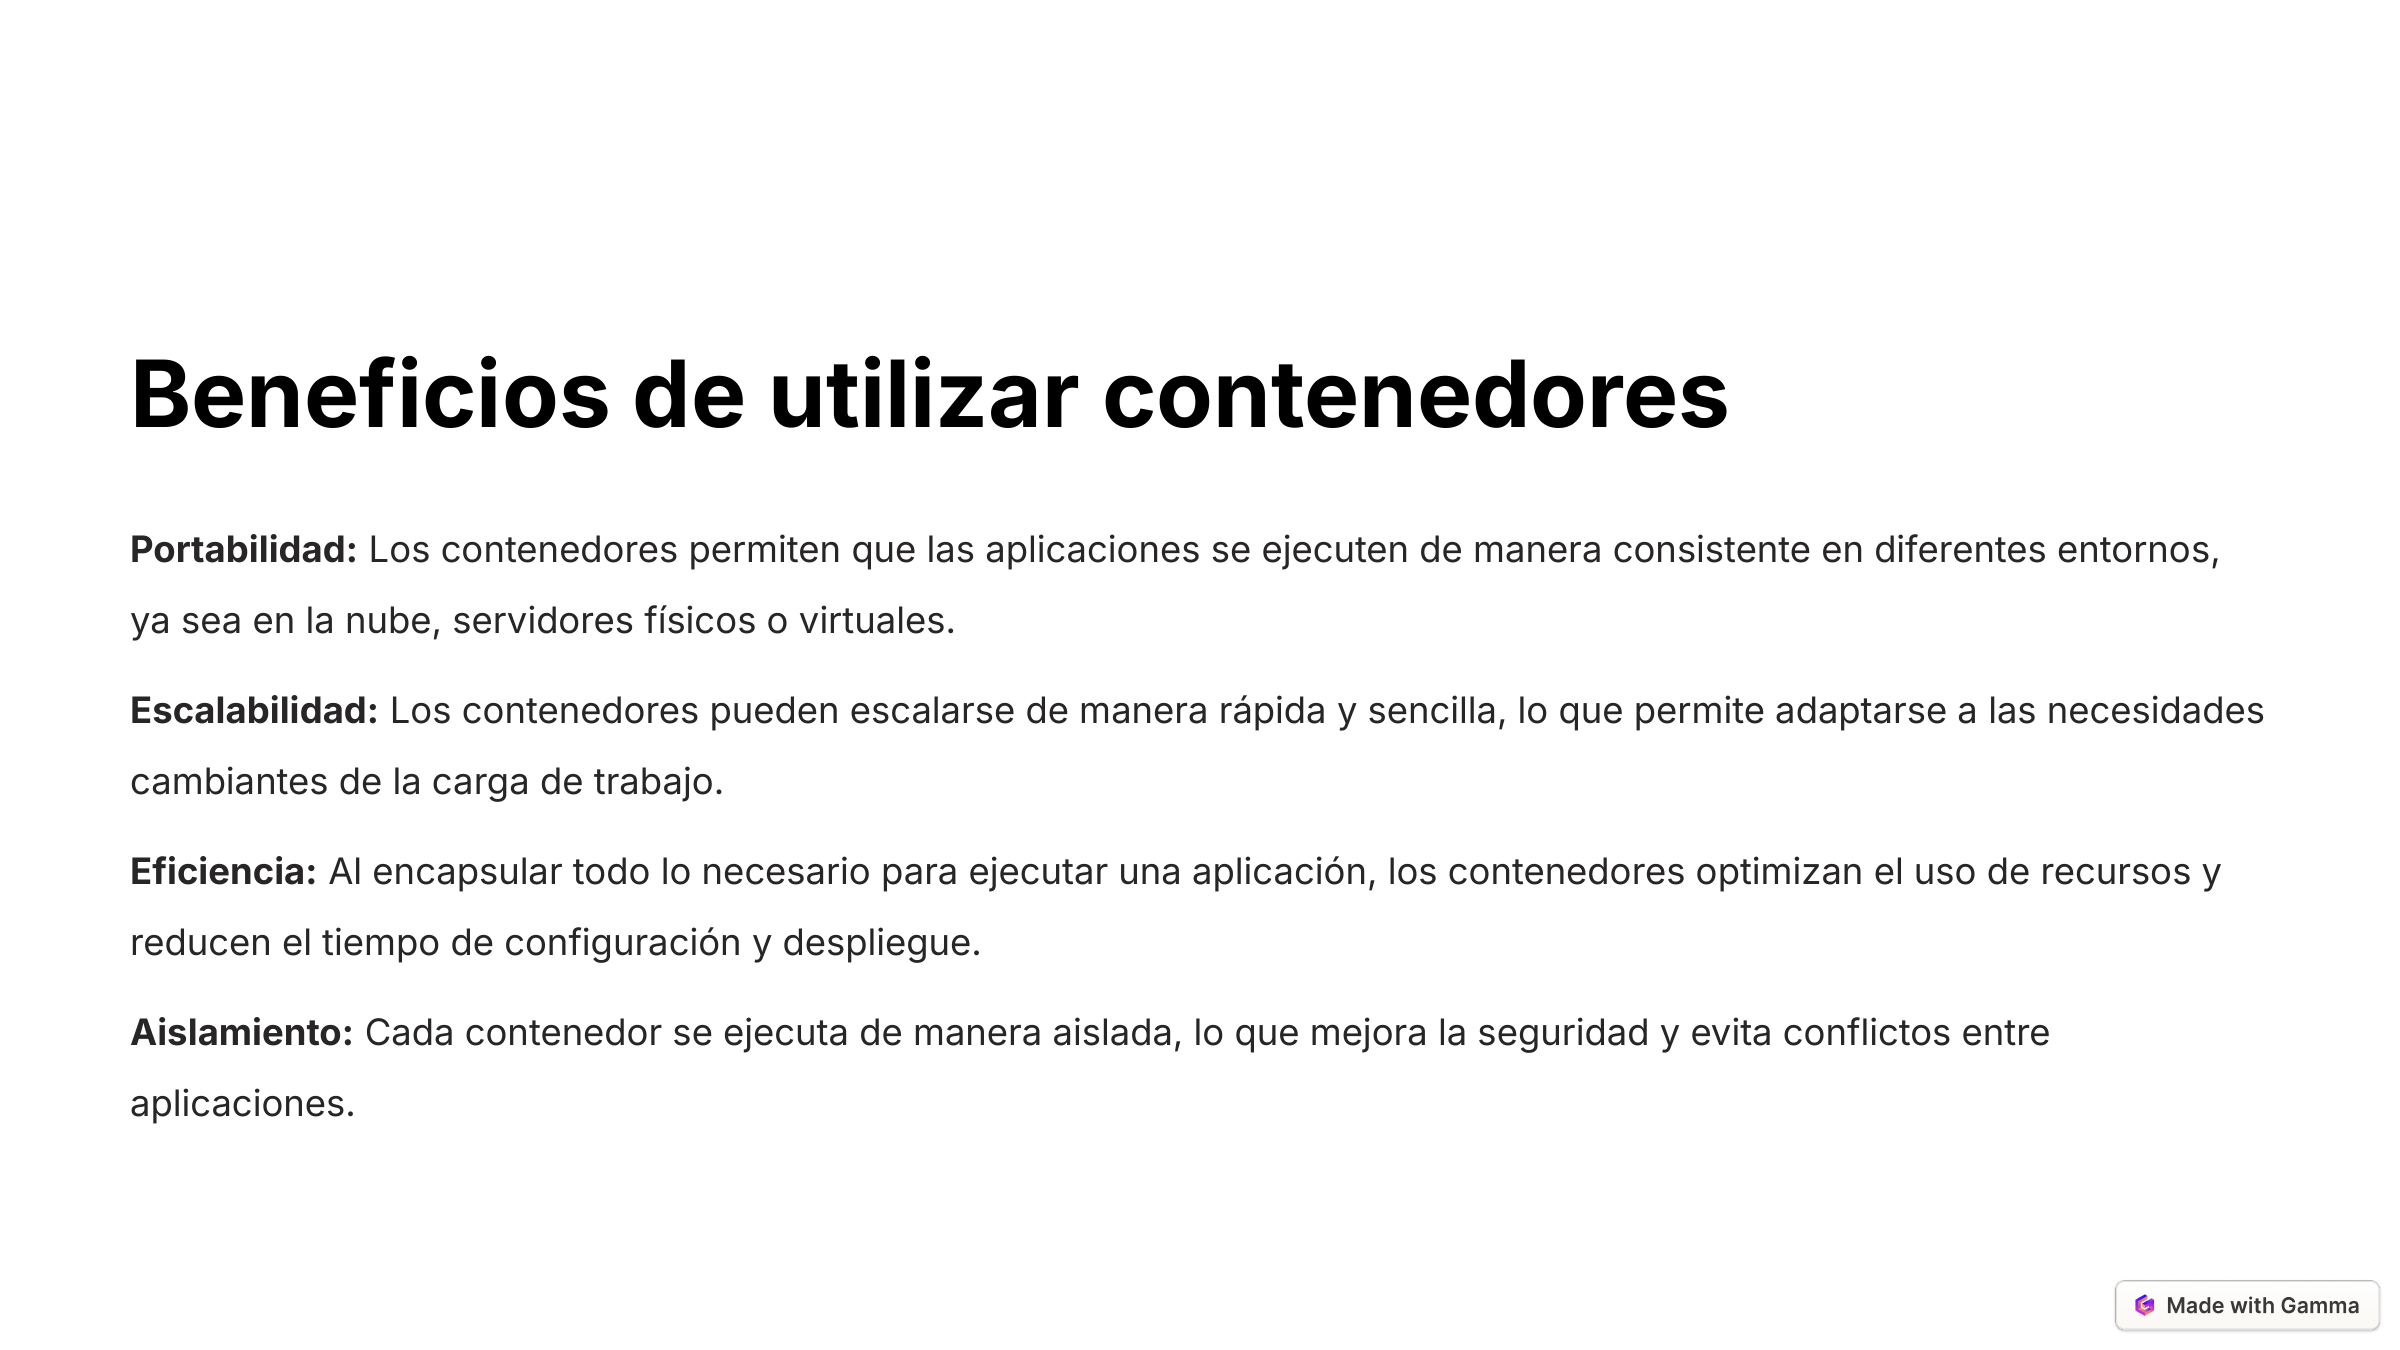

Beneficios de utilizar contenedores
Portabilidad: Los contenedores permiten que las aplicaciones se ejecuten de manera consistente en diferentes entornos, ya sea en la nube, servidores físicos o virtuales.
Escalabilidad: Los contenedores pueden escalarse de manera rápida y sencilla, lo que permite adaptarse a las necesidades cambiantes de la carga de trabajo.
Eficiencia: Al encapsular todo lo necesario para ejecutar una aplicación, los contenedores optimizan el uso de recursos y reducen el tiempo de configuración y despliegue.
Aislamiento: Cada contenedor se ejecuta de manera aislada, lo que mejora la seguridad y evita conflictos entre aplicaciones.